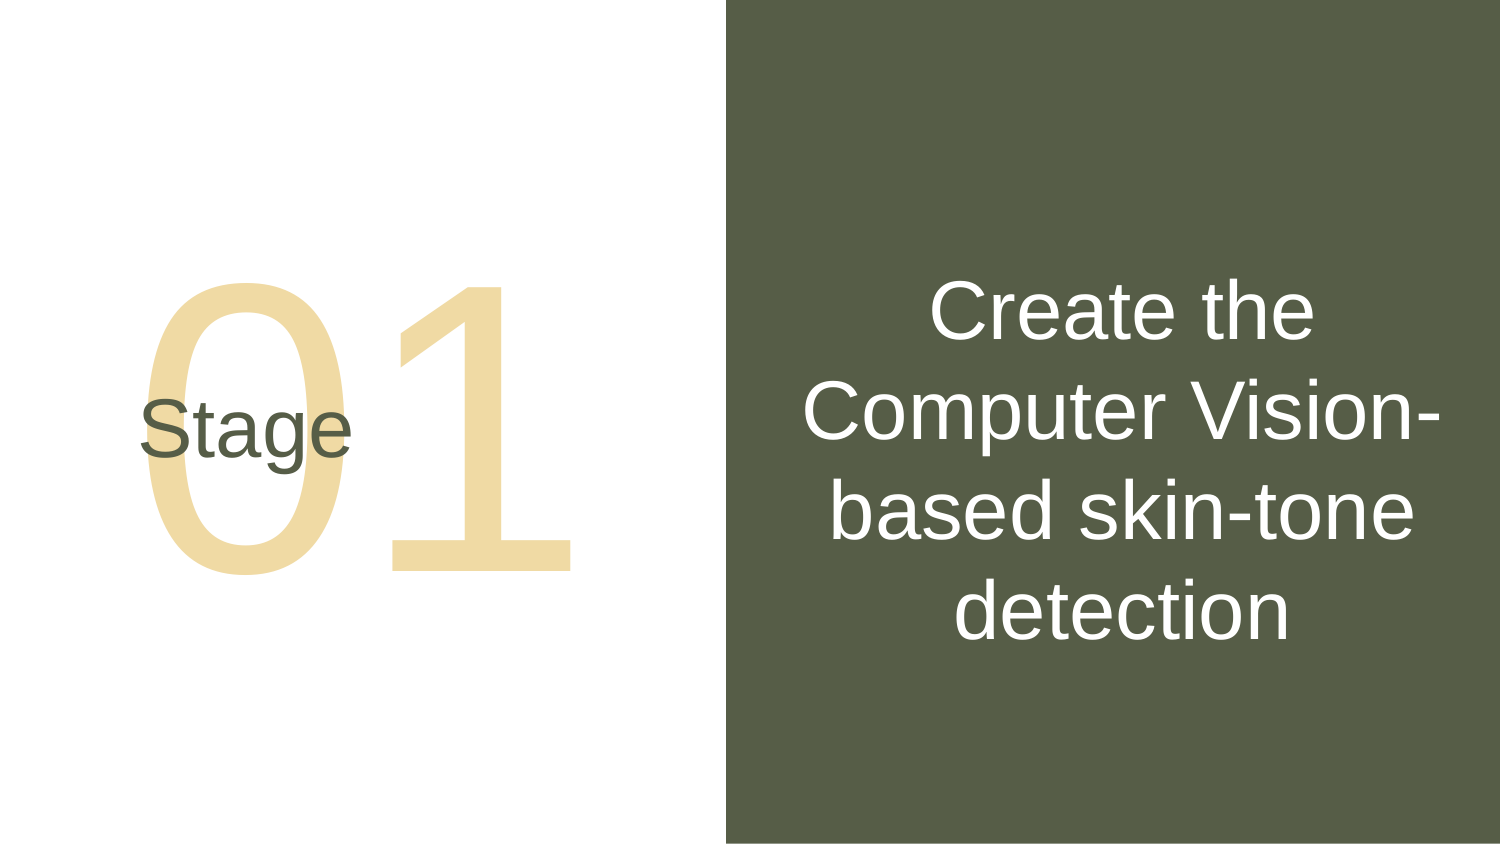

# 01
Create the Computer Vision-based skin-tone detection

Stage